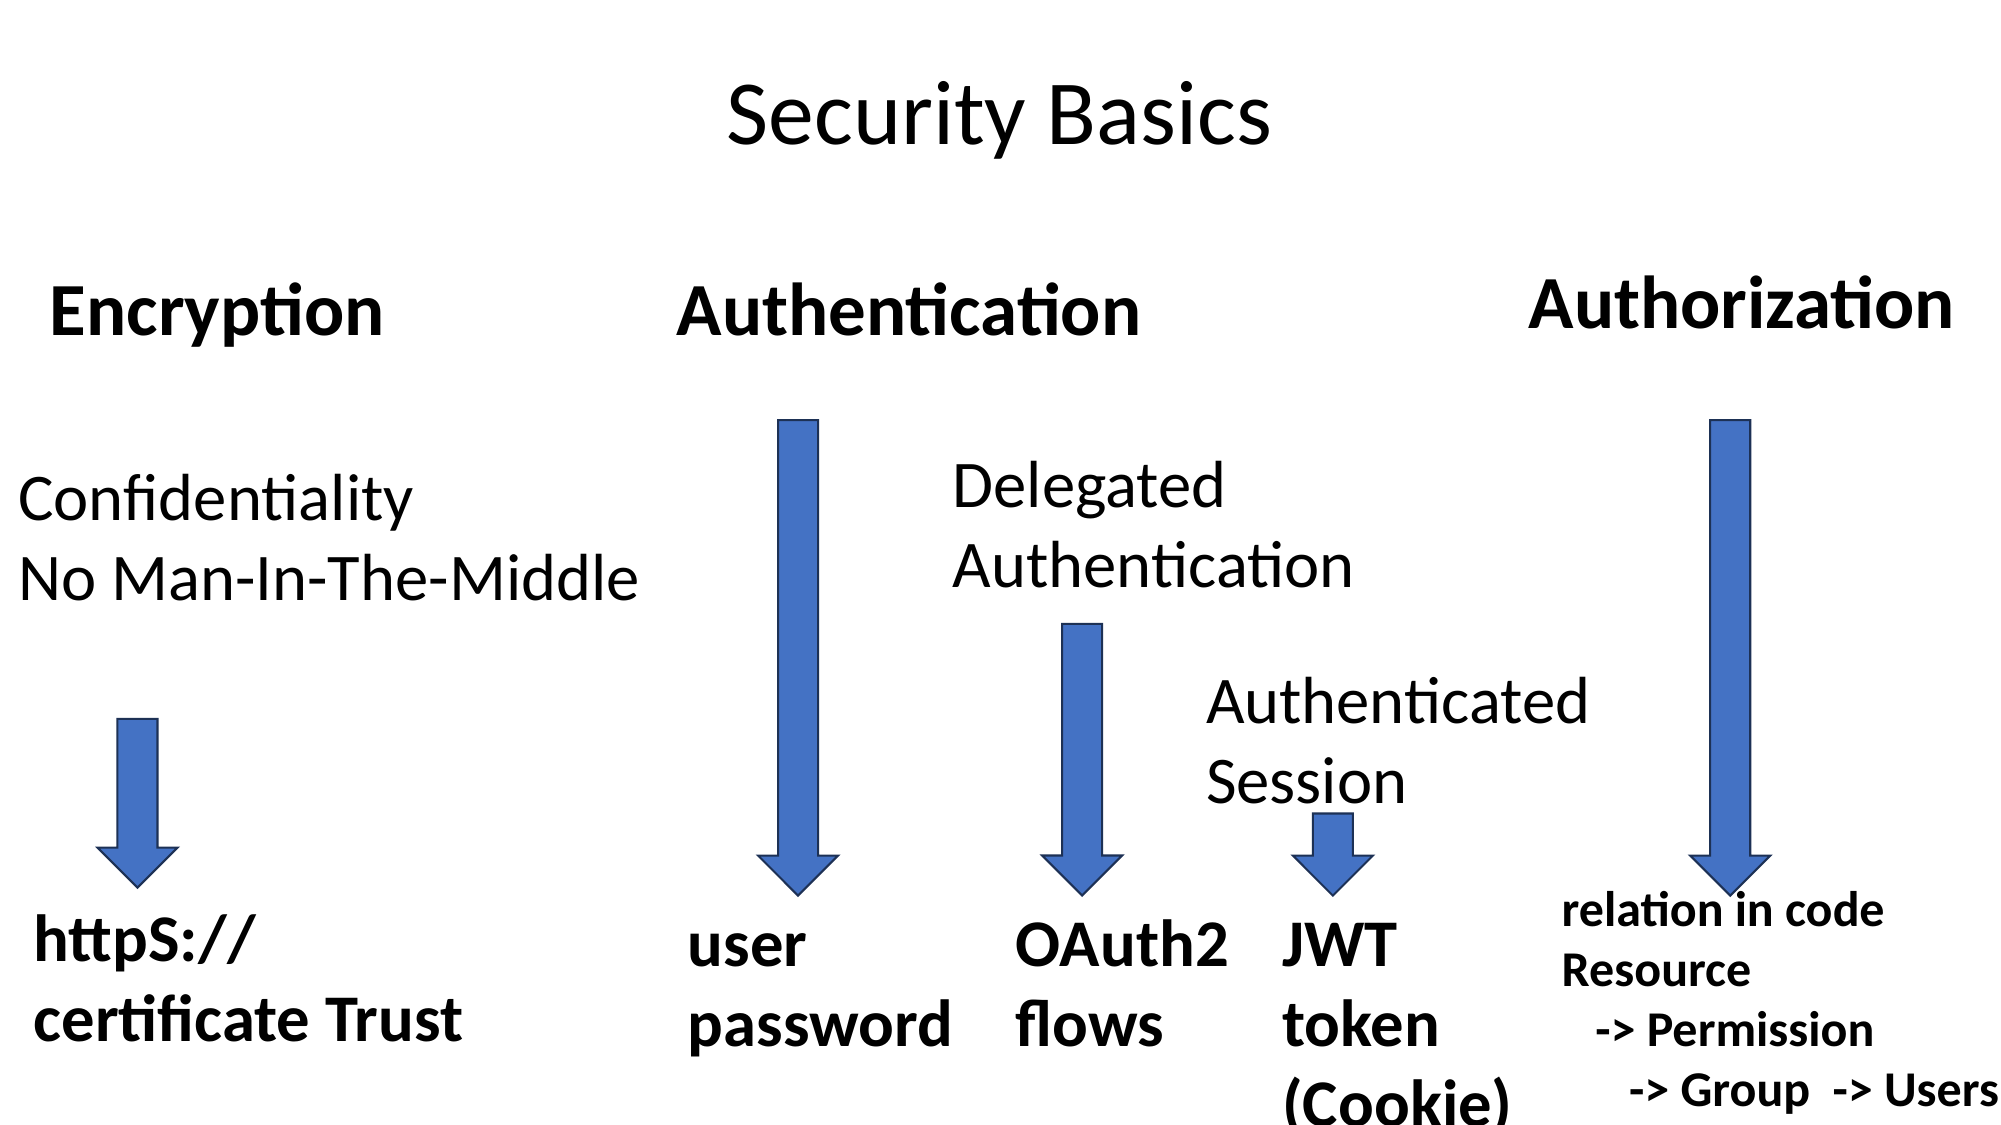

# Security Basics
Authorization
Encryption
Authentication

Delegated
Authentication
Confidentiality
No Man-In-The-Middle

Authenticated
Session

relation in code
Resource
   -> Permission
      -> Group  -> Users

httpS://
certificate Trust
OAuth2
flows
JWT
token
(Cookie)
user
password